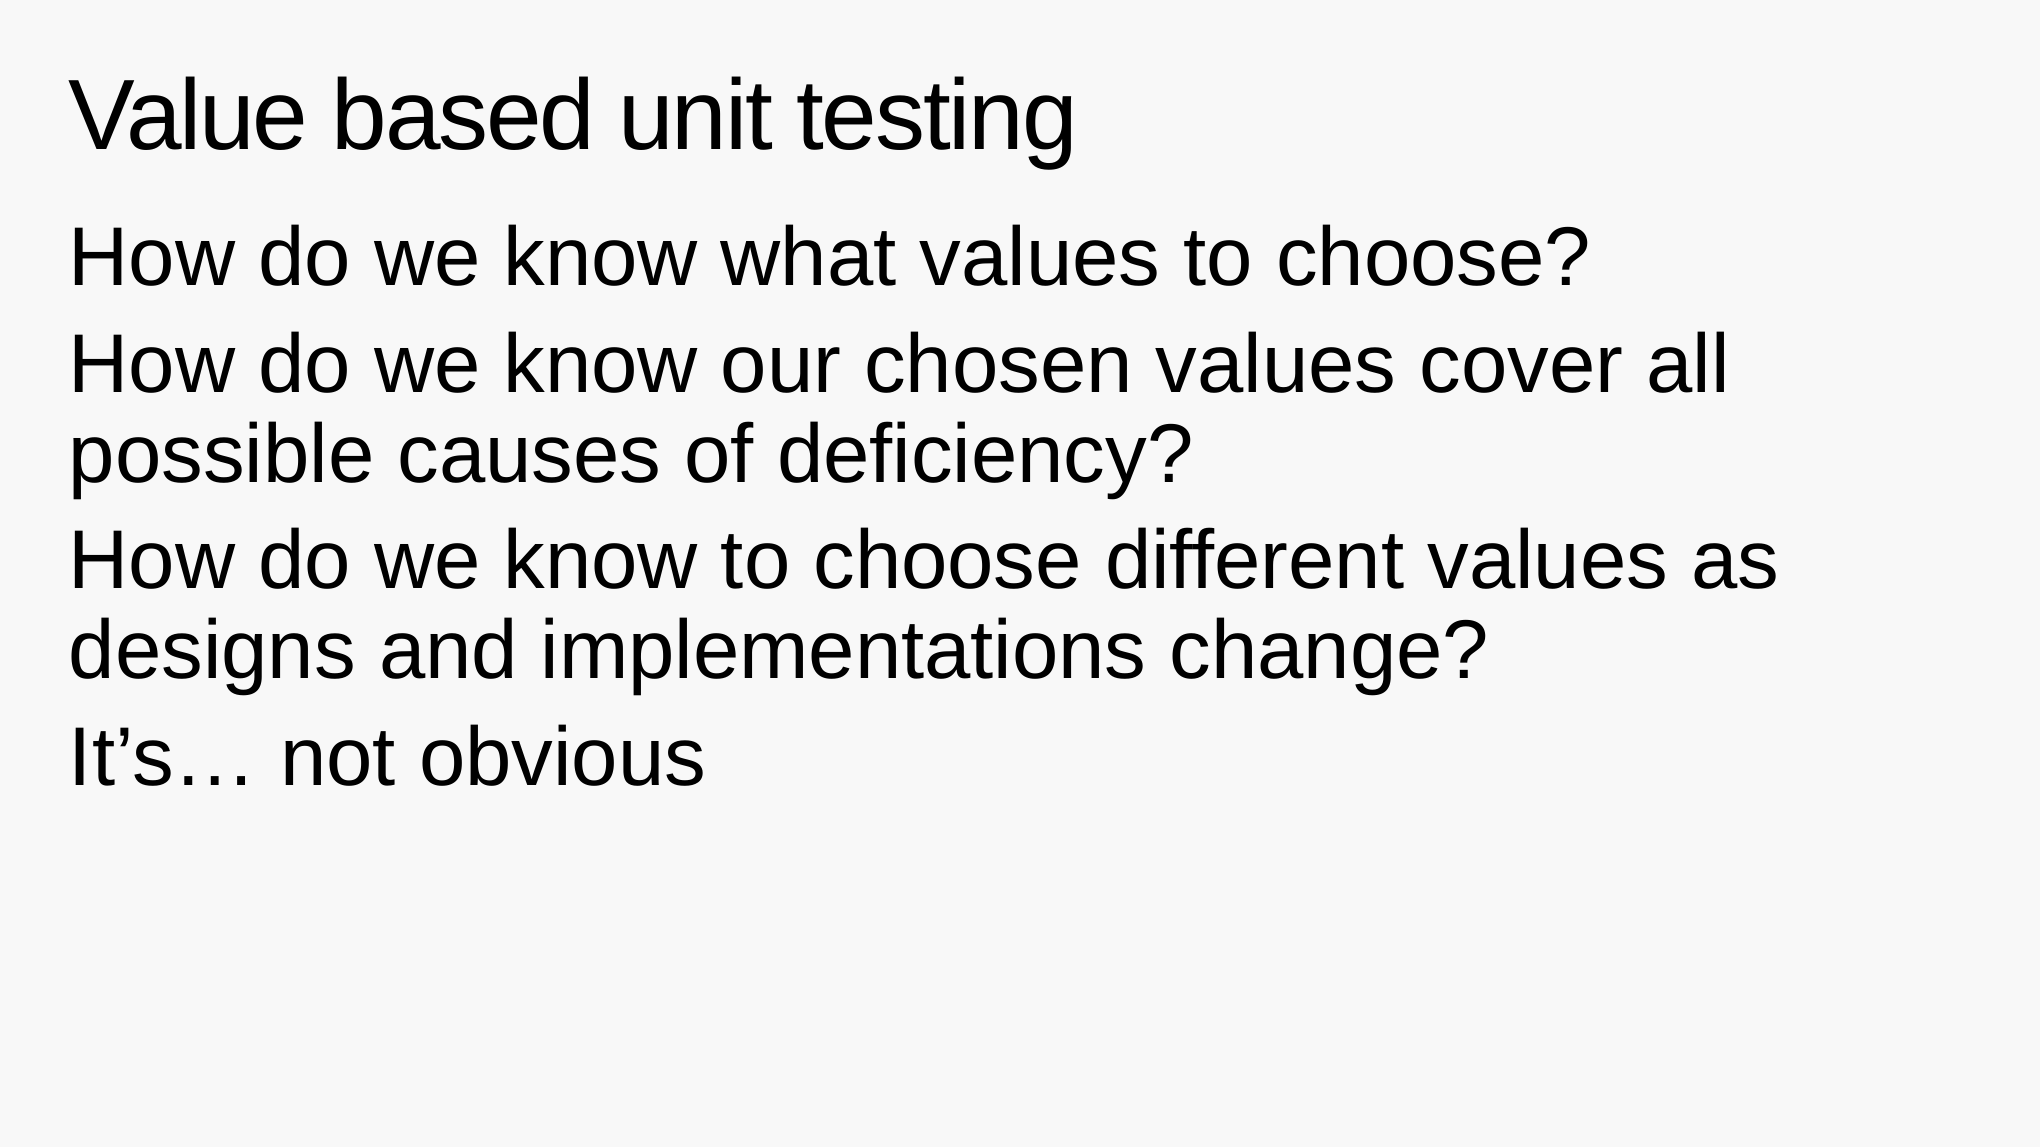

# Value based unit testing
How do we know what values to choose?
How do we know our chosen values cover all possible causes of deficiency?
How do we know to choose different values as designs and implementations change?
It’s… not obvious